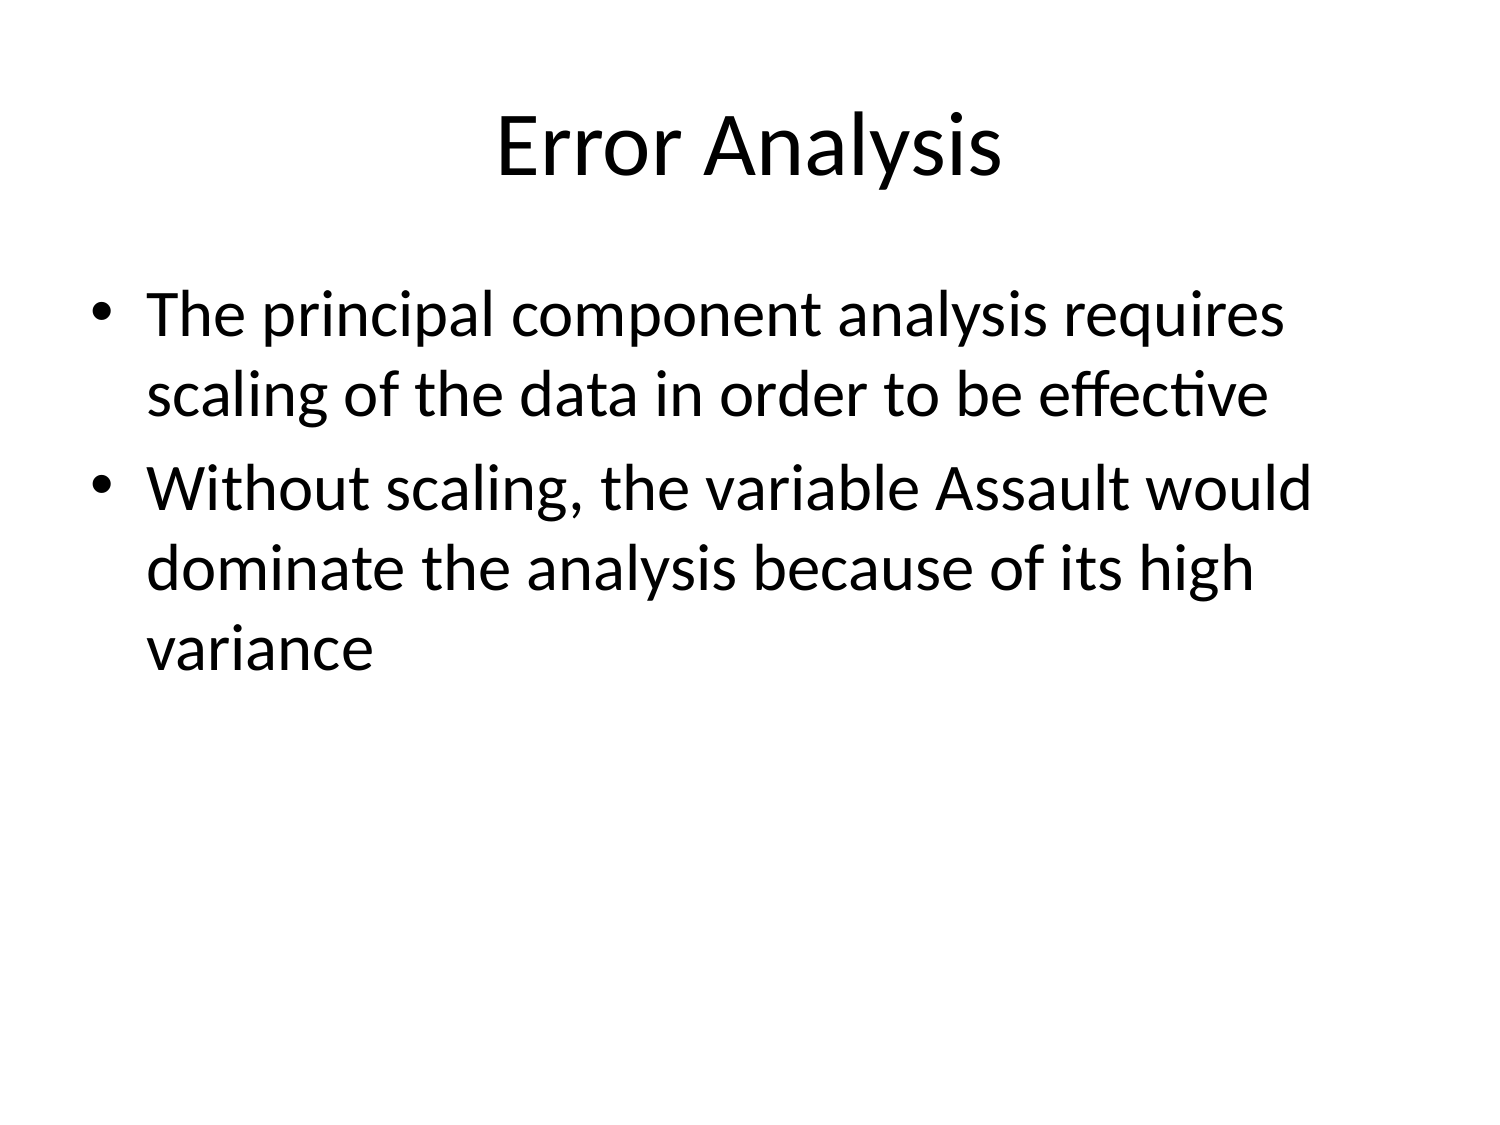

# Error Analysis
The principal component analysis requires scaling of the data in order to be effective
Without scaling, the variable Assault would dominate the analysis because of its high variance